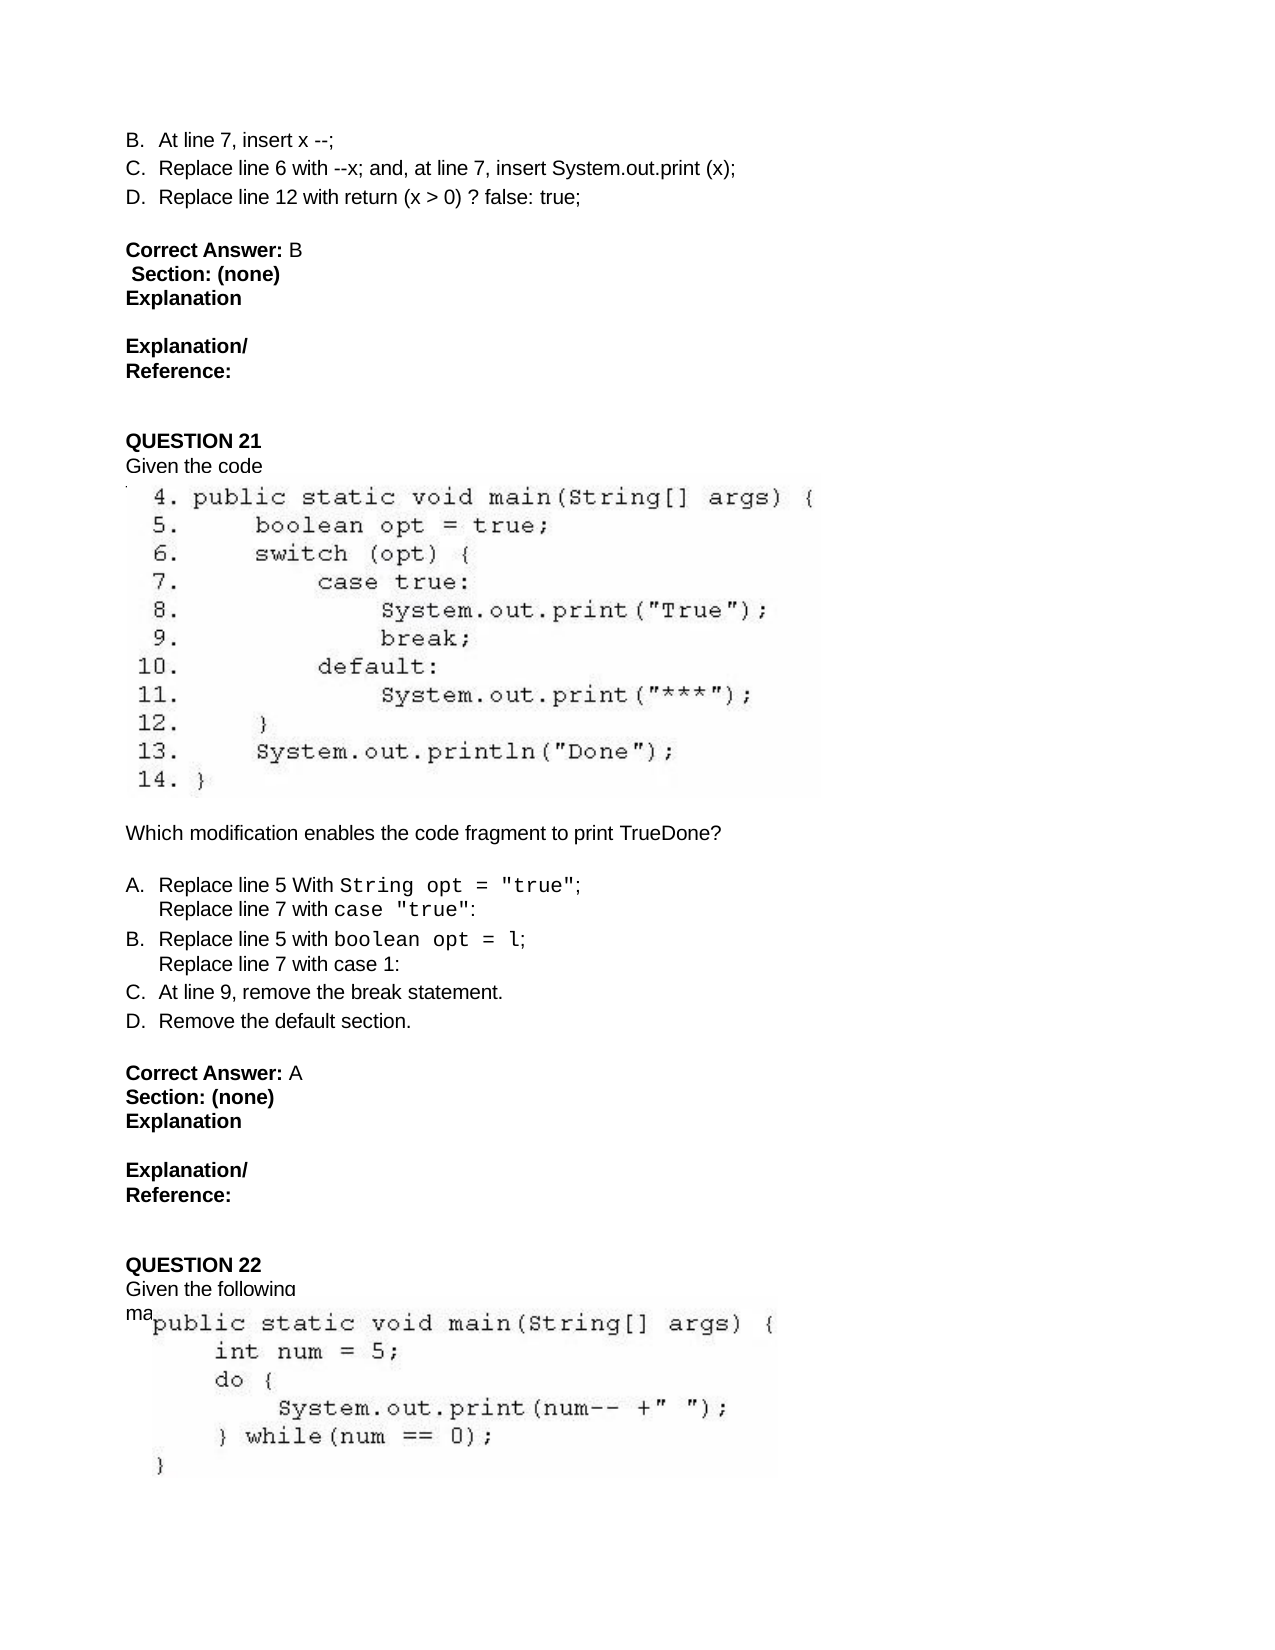

At line 7, insert x --;
Replace line 6 with --x; and, at line 7, insert System.out.print (x);
Replace line 12 with return (x > 0) ? false: true;

Correct Answer: B  Section: (none)  Explanation

Explanation/Reference:

QUESTION 21
Given the code fragment:

Which modification enables the code fragment to print TrueDone?

Replace line 5 With String opt = "true";  Replace line 7 with case "true":
Replace line 5 with boolean opt = l;  Replace line 7 with case 1:
At line 9, remove the break statement.
Remove the default section.

Correct Answer: A  Section: (none)  Explanation

Explanation/Reference:

QUESTION 22
Given the following main method: